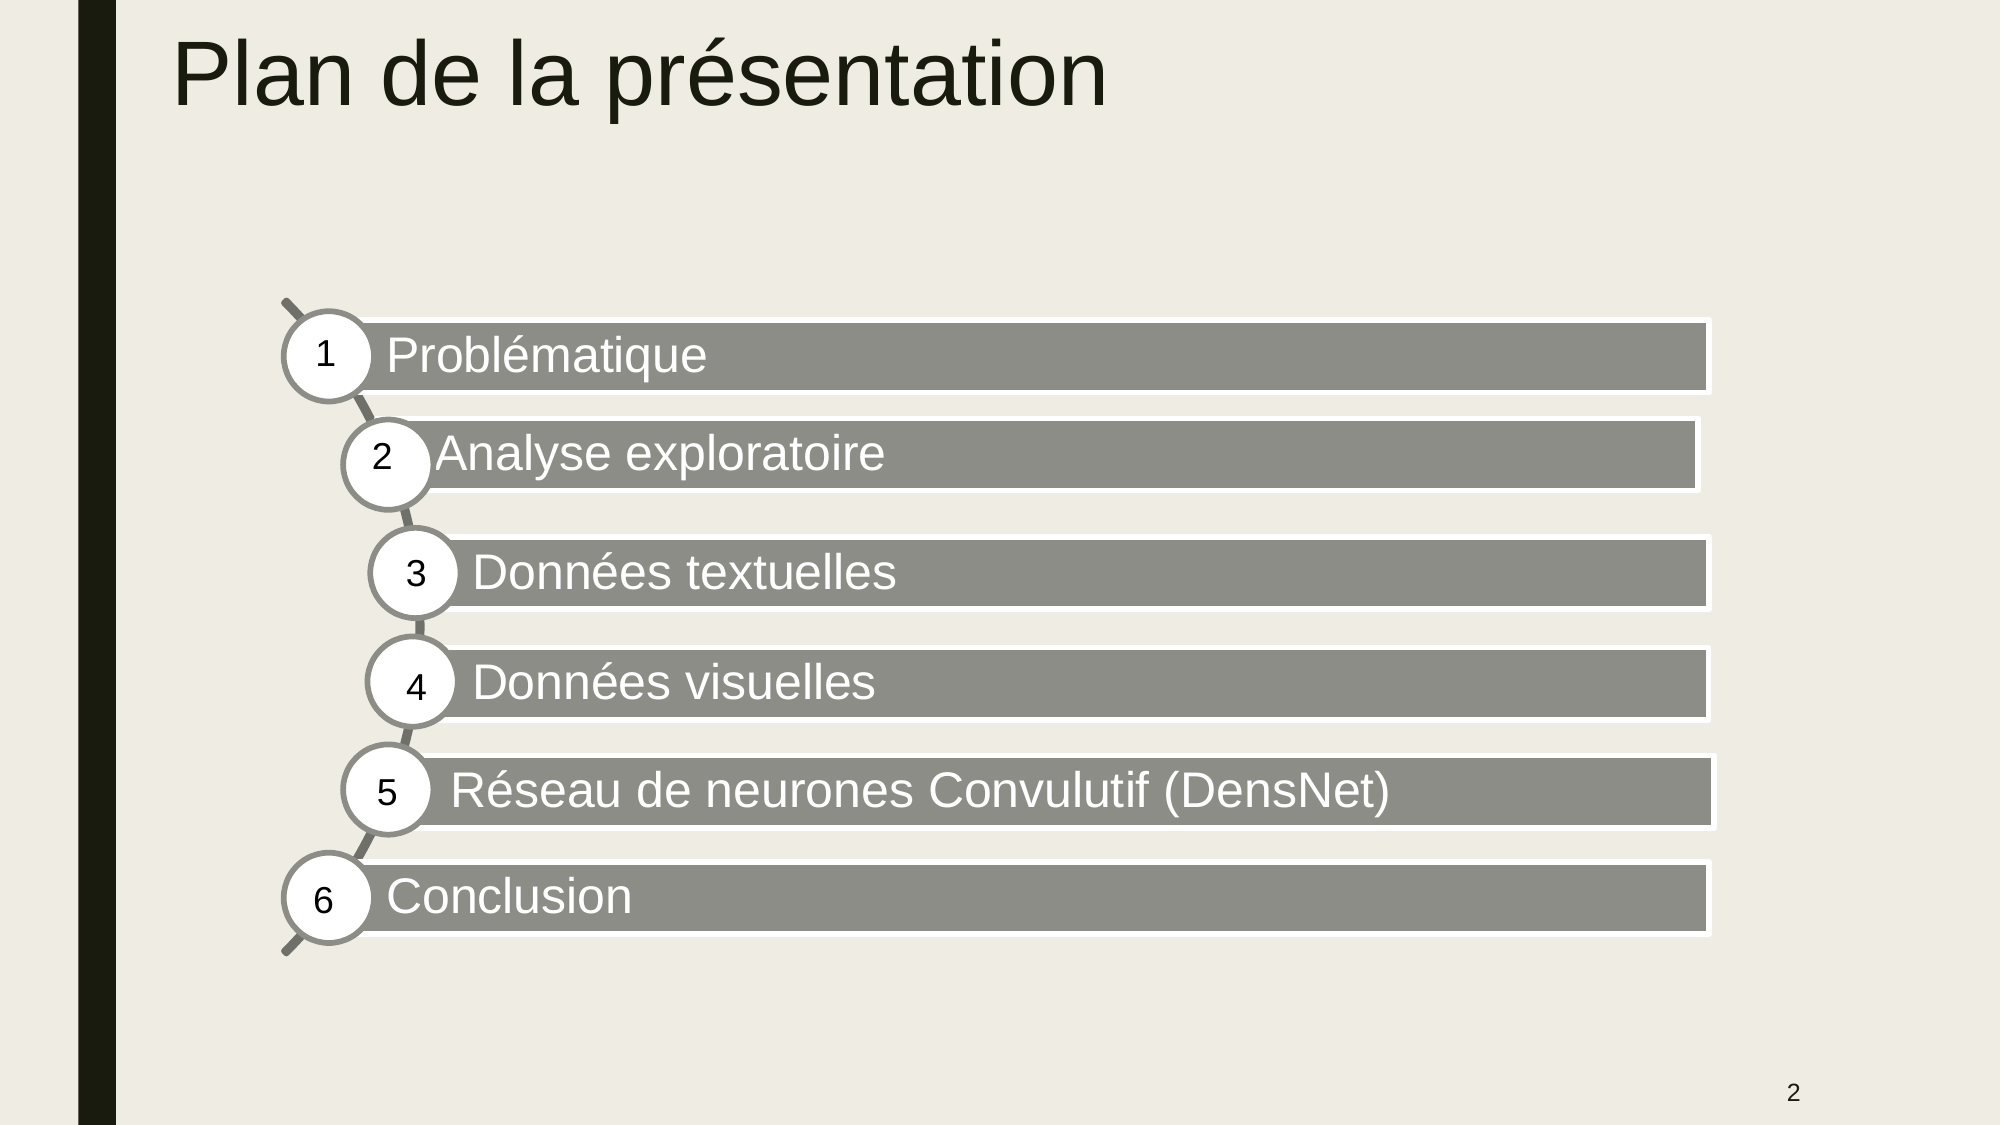

# Plan de la présentation
Problématique
Analyse exploratoire
Données textuelles
Données visuelles
Réseau de neurones Convulutif (DensNet)
Conclusion
1
2
3
4
5
6
2